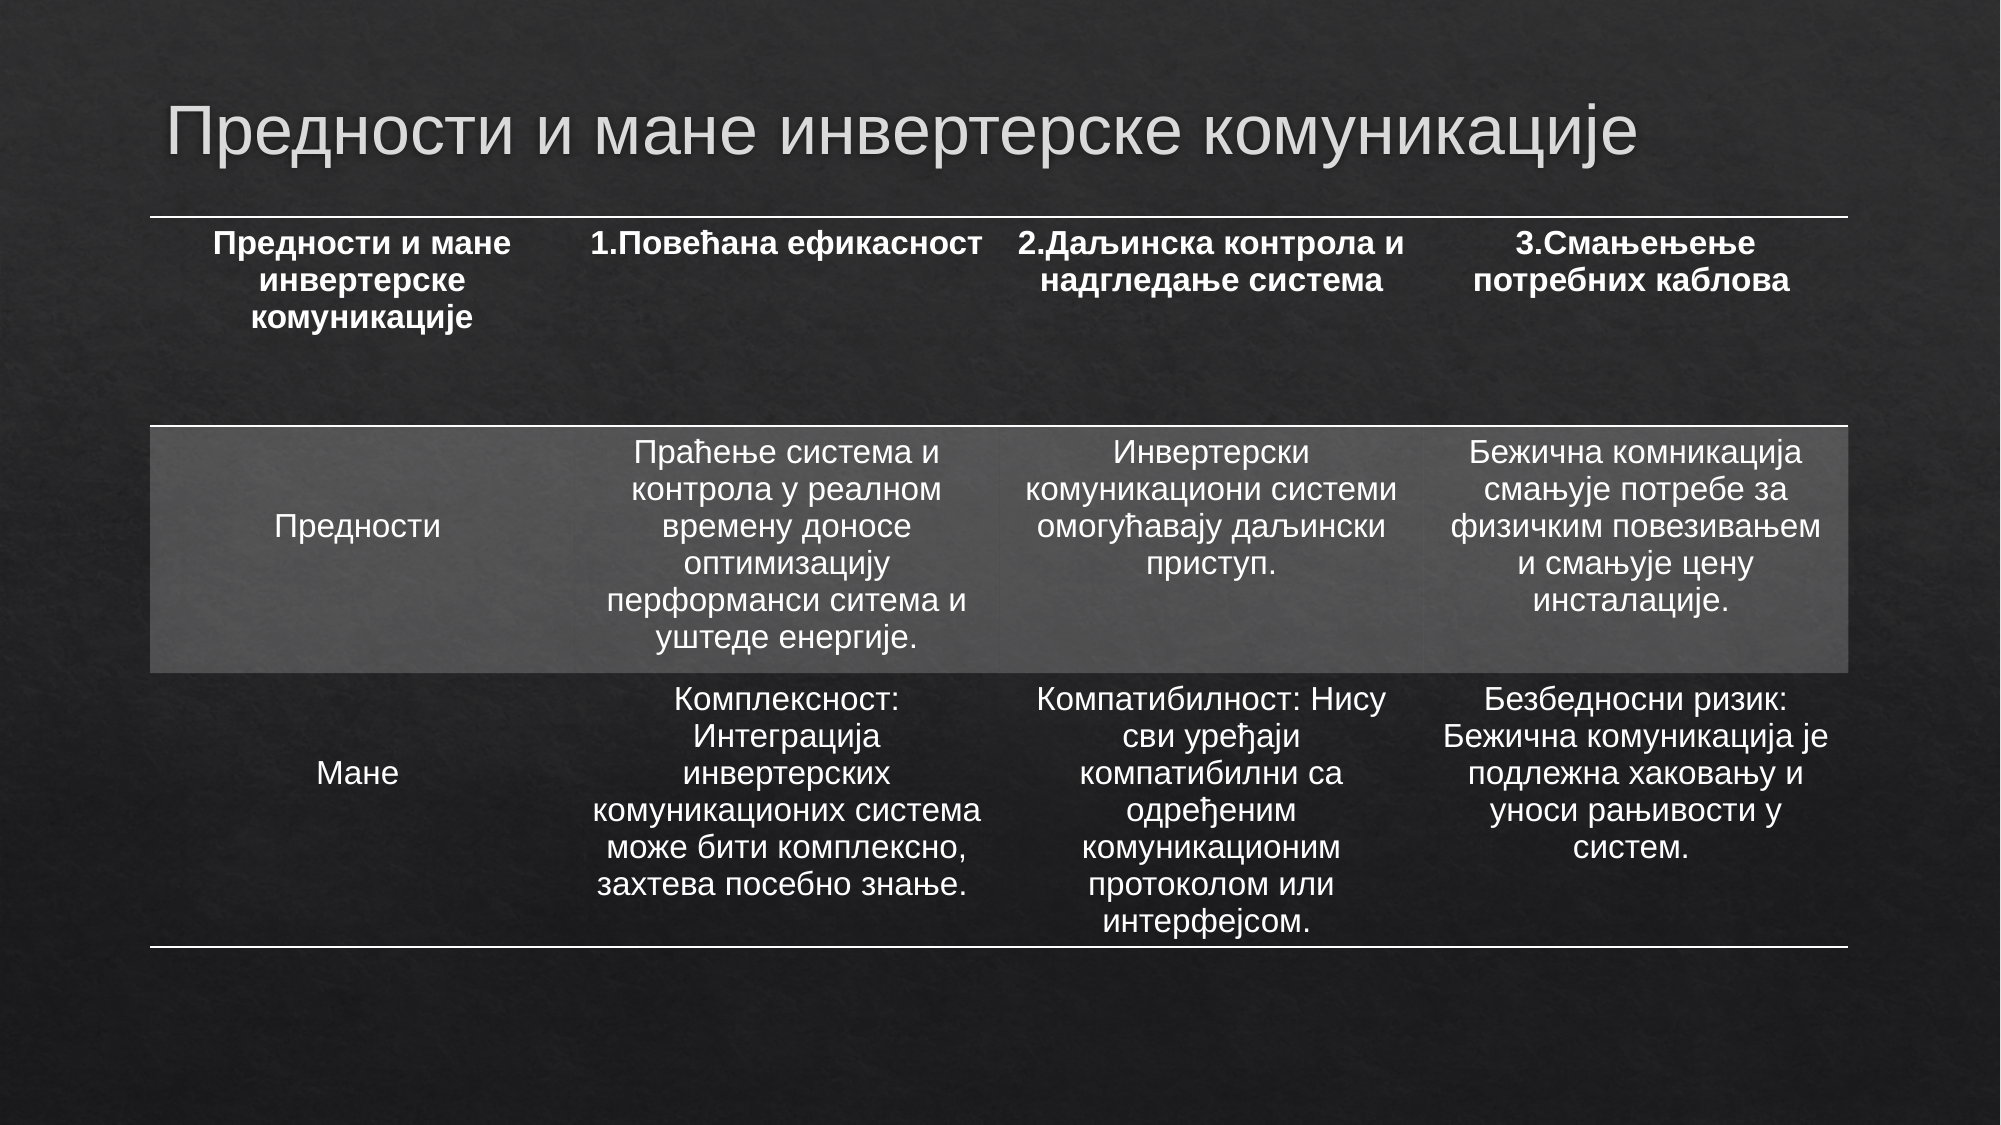

# Предности и мане инвертерске комуникације
| Предности и мане инвертерске комуникације | 1.Повећана ефикасност | 2.Даљинска контрола и надгледање система | 3.Смањењење потребних каблова |
| --- | --- | --- | --- |
| Предности | Праћење система и контрола у реалном времену доносе оптимизацију перформанси ситема и уштеде енергије. | Инвертерски комуникациони системи омогућавају даљински приступ. | Бежична комникација смањује потребе за физичким повезивањем и смањује цену инсталације. |
| Мане | Комплексност: Интеграција инвертерских комуникационих система може бити комплексно, захтева посебно знање. | Компатибилност: Нису сви уређаји компатибилни са одређеним комуникационим протоколом или интерфејсом. | Безбедносни ризик: Бежична комуникација је подлежна хаковању и уноси рањивости у систем. |